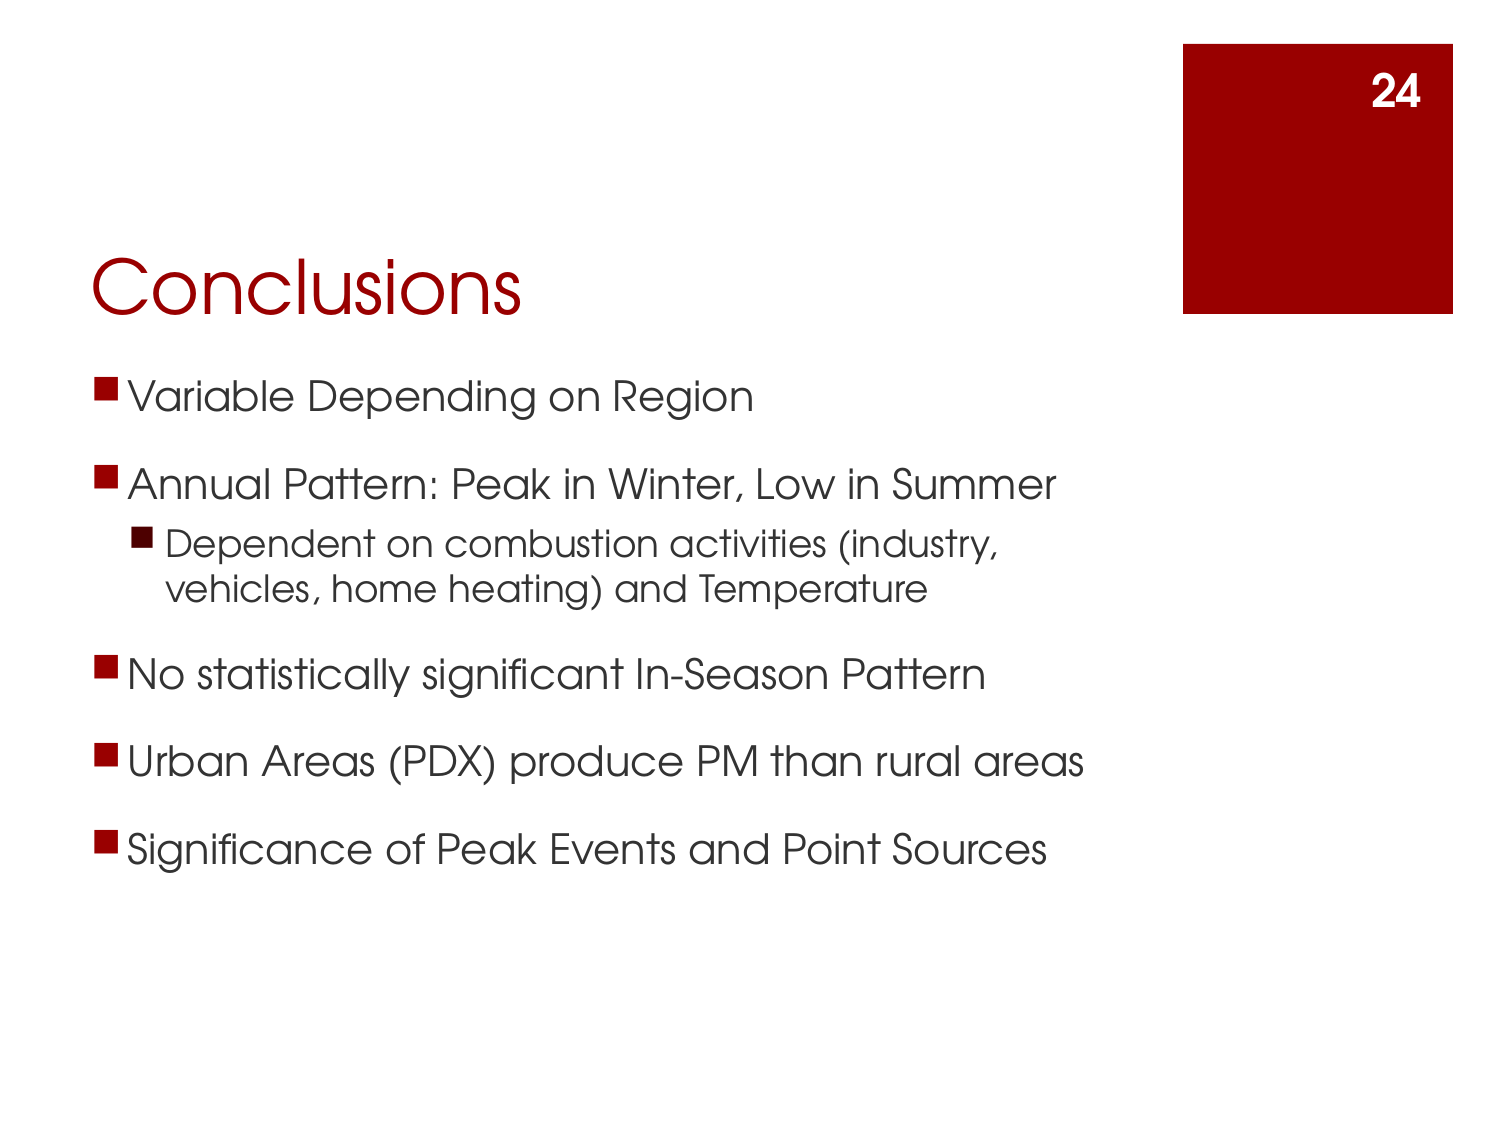

24
# Conclusions
Variable Depending on Region
Annual Pattern: Peak in Winter, Low in Summer
Dependent on combustion activities (industry, vehicles, home heating) and Temperature
No statistically significant In-Season Pattern
Urban Areas (PDX) produce PM than rural areas
Significance of Peak Events and Point Sources